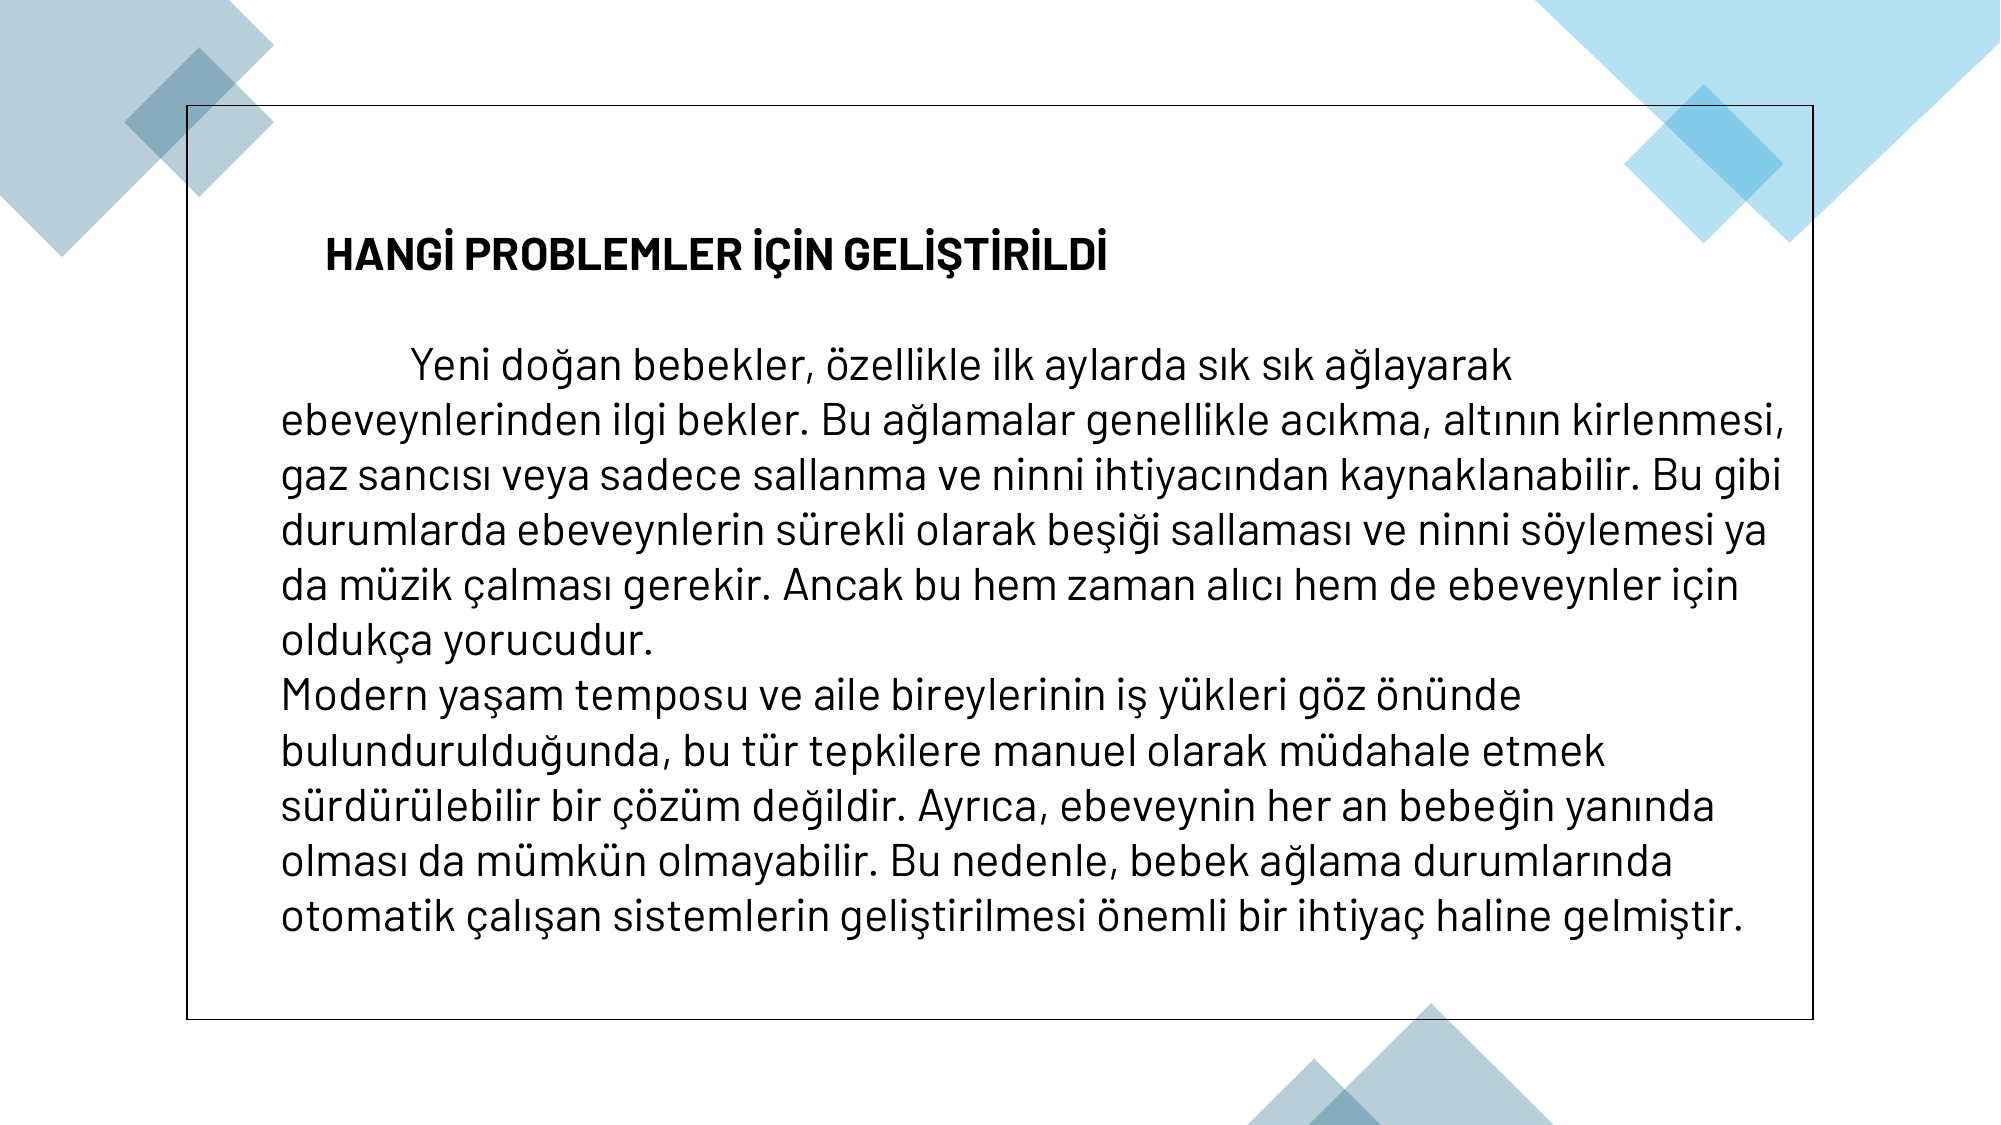

| HANGİ PROBLEMLER İÇİN GELİŞTİRİLDİ Yeni doğan bebekler, özellikle ilk aylarda sık sık ağlayarak ebeveynlerinden ilgi bekler. Bu ağlamalar genellikle acıkma, altının kirlenmesi, gaz sancısı veya sadece sallanma ve ninni ihtiyacından kaynaklanabilir. Bu gibi durumlarda ebeveynlerin sürekli olarak beşiği sallaması ve ninni söylemesi ya da müzik çalması gerekir. Ancak bu hem zaman alıcı hem de ebeveynler için oldukça yorucudur. Modern yaşam temposu ve aile bireylerinin iş yükleri göz önünde bulundurulduğunda, bu tür tepkilere manuel olarak müdahale etmek sürdürülebilir bir çözüm değildir. Ayrıca, ebeveynin her an bebeğin yanında olması da mümkün olmayabilir. Bu nedenle, bebek ağlama durumlarında otomatik çalışan sistemlerin geliştirilmesi önemli bir ihtiyaç haline gelmiştir. |
| --- |